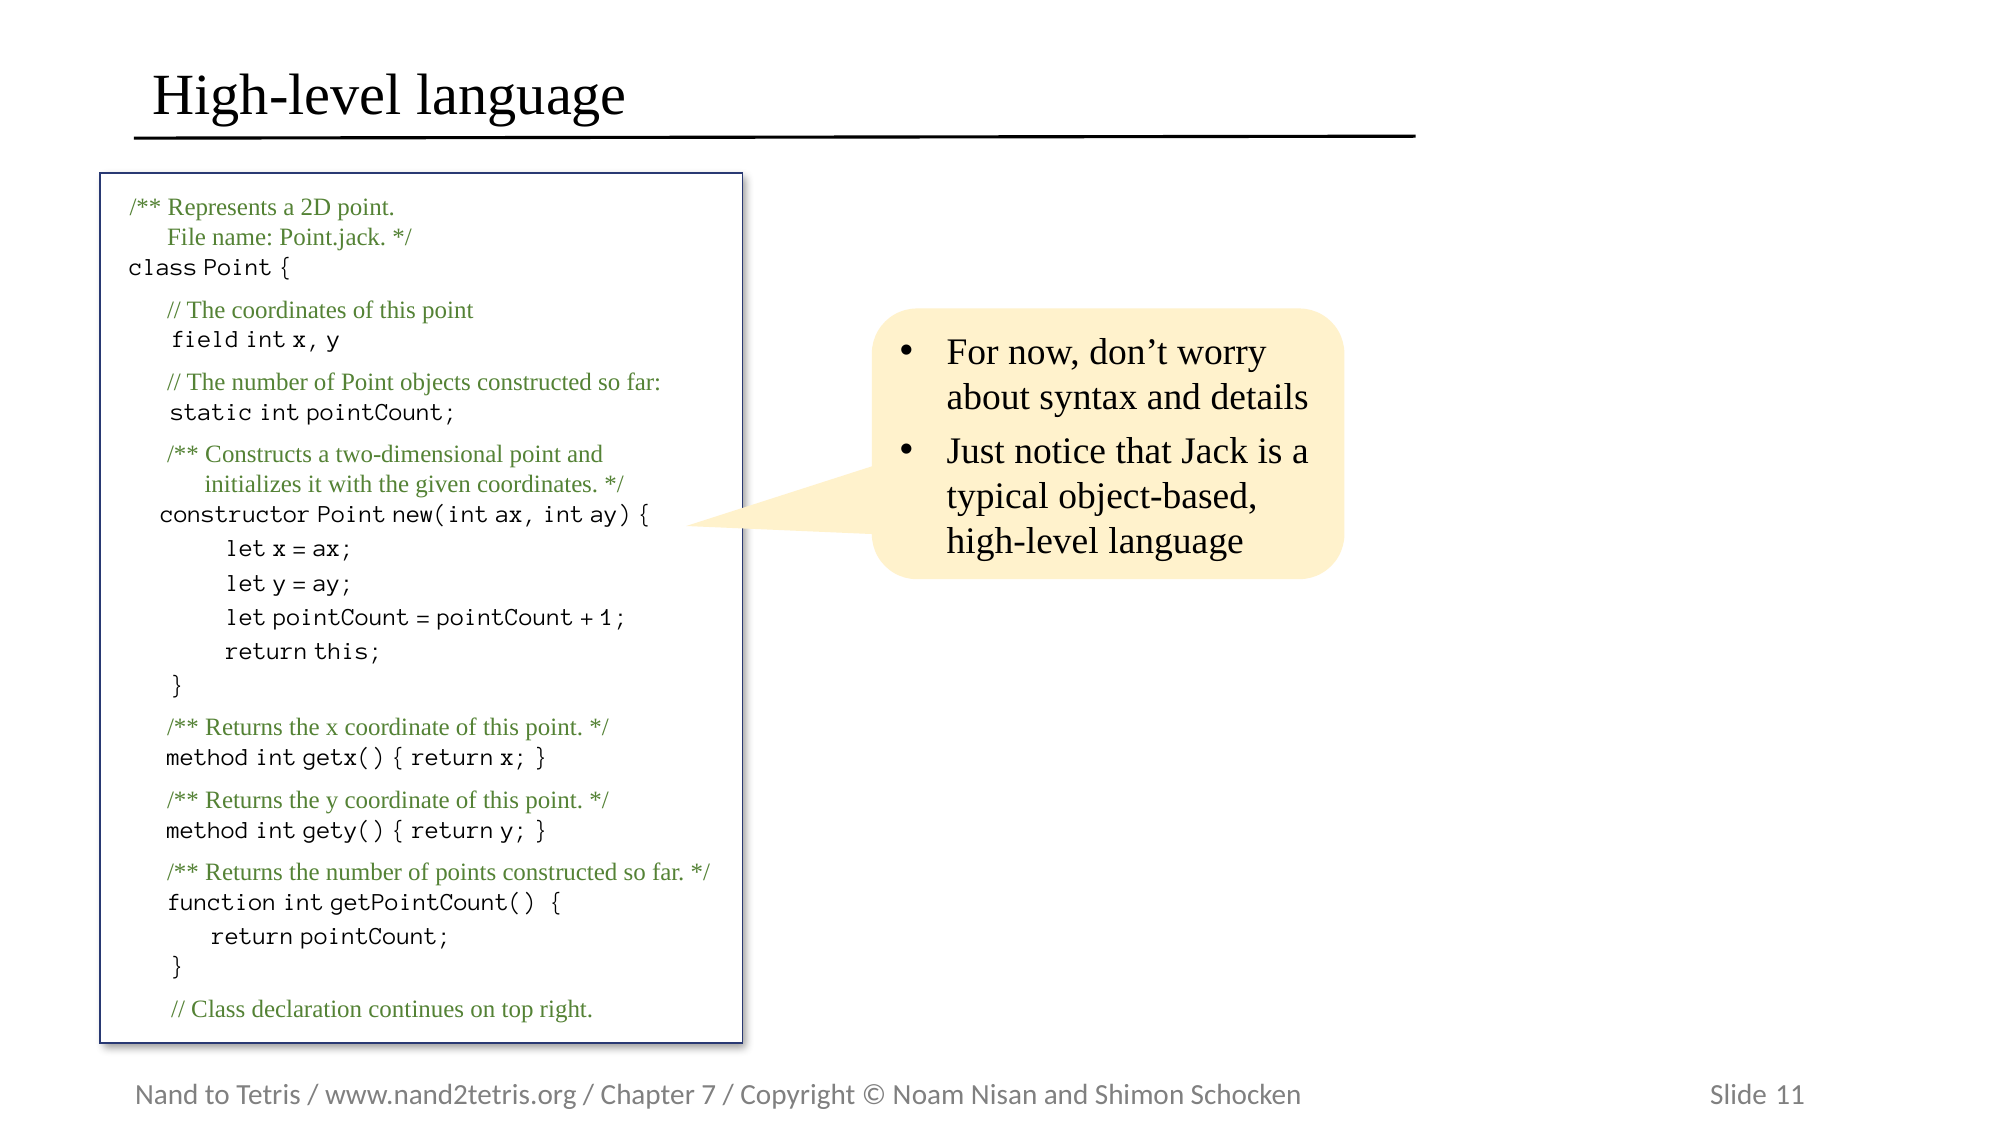

# High-level language
/** Represents a 2D point.
      File name: Point.jack. */
class Point {
      // The coordinates of this point
   field int x, y
      // The number of Point objects constructed so far:
   static int pointCount;
      /** Constructs a two-dimensional point and
            initializes it with the given coordinates. */
     constructor Point new(int ax, int ay) {
       let x = ax;
       let y = ay;
       let pointCount = pointCount + 1;
       return this;
   }
      /** Returns the x coordinate of this point. */
      method int getx() { return x; }
      /** Returns the y coordinate of this point. */
      method int gety() { return y; }
      /** Returns the number of points constructed so far. */
      function int getPointCount() {
      return pointCount;
   }
   // Class declaration continues on top right.

For now, don’t worry about syntax and details
Just notice that Jack is a typical object-based,
high-level language